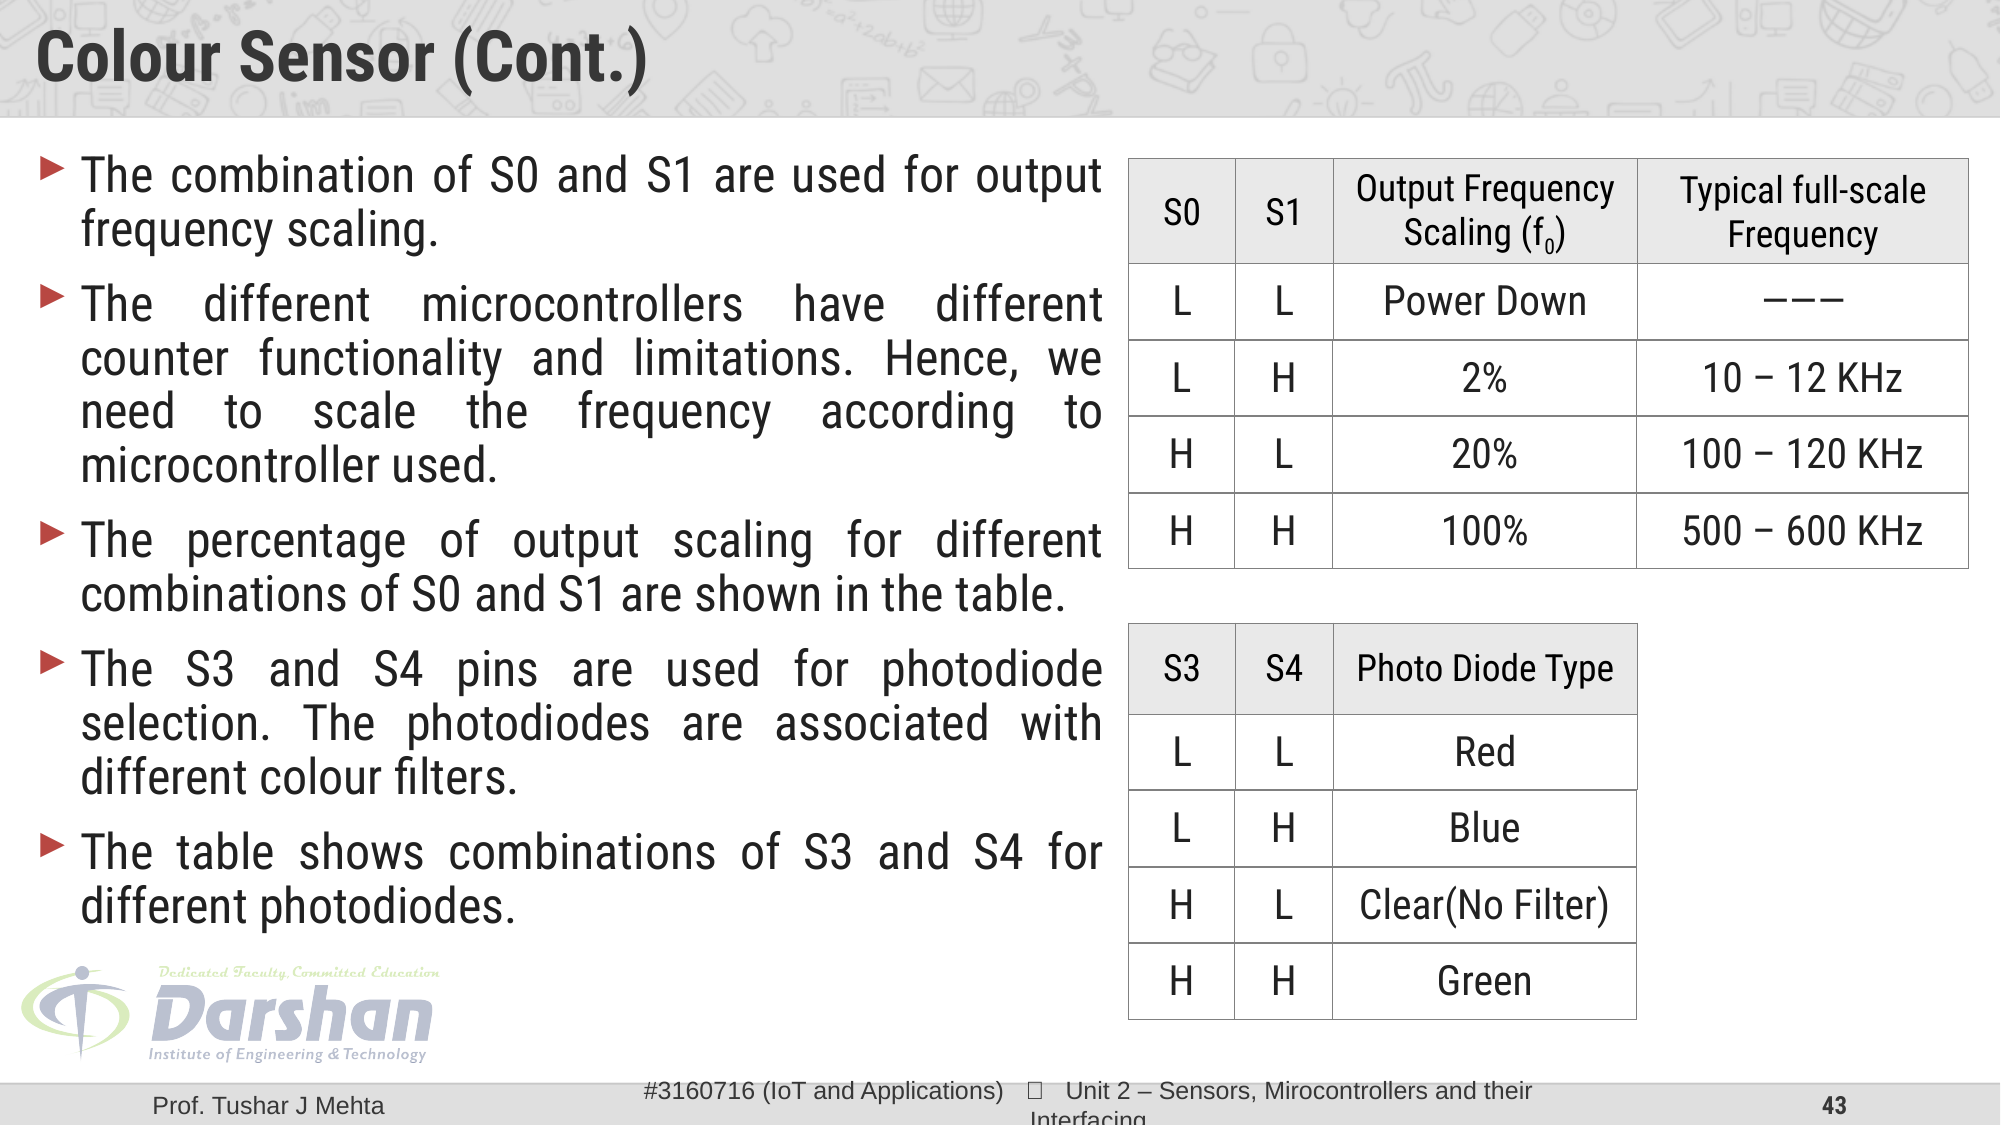

# Colour Sensor (Cont.)
The combination of S0 and S1 are used for output frequency scaling.
The different microcontrollers have different counter functionality and limitations. Hence, we need to scale the frequency according to microcontroller used.
The percentage of output scaling for different combinations of S0 and S1 are shown in the table.
The S3 and S4 pins are used for photodiode selection. The photodiodes are associated with different colour filters.
The table shows combinations of S3 and S4 for different photodiodes.

| S0 | S1 | Output Frequency Scaling (f0) | Typical full-scale Frequency |
| --- | --- | --- | --- |
| L | L | Power Down | ——— |
| --- | --- | --- | --- |
| L | H | 2% | 10 – 12 KHz |
| --- | --- | --- | --- |
| H | L | 20% | 100 – 120 KHz |
| --- | --- | --- | --- |
| H | H | 100% | 500 – 600 KHz |
| --- | --- | --- | --- |
| S3 | S4 | Photo Diode Type |
| --- | --- | --- |
| L | L | Red |
| --- | --- | --- |
| L | H | Blue |
| --- | --- | --- |
| H | L | Clear(No Filter) |
| --- | --- | --- |
| H | H | Green |
| --- | --- | --- |